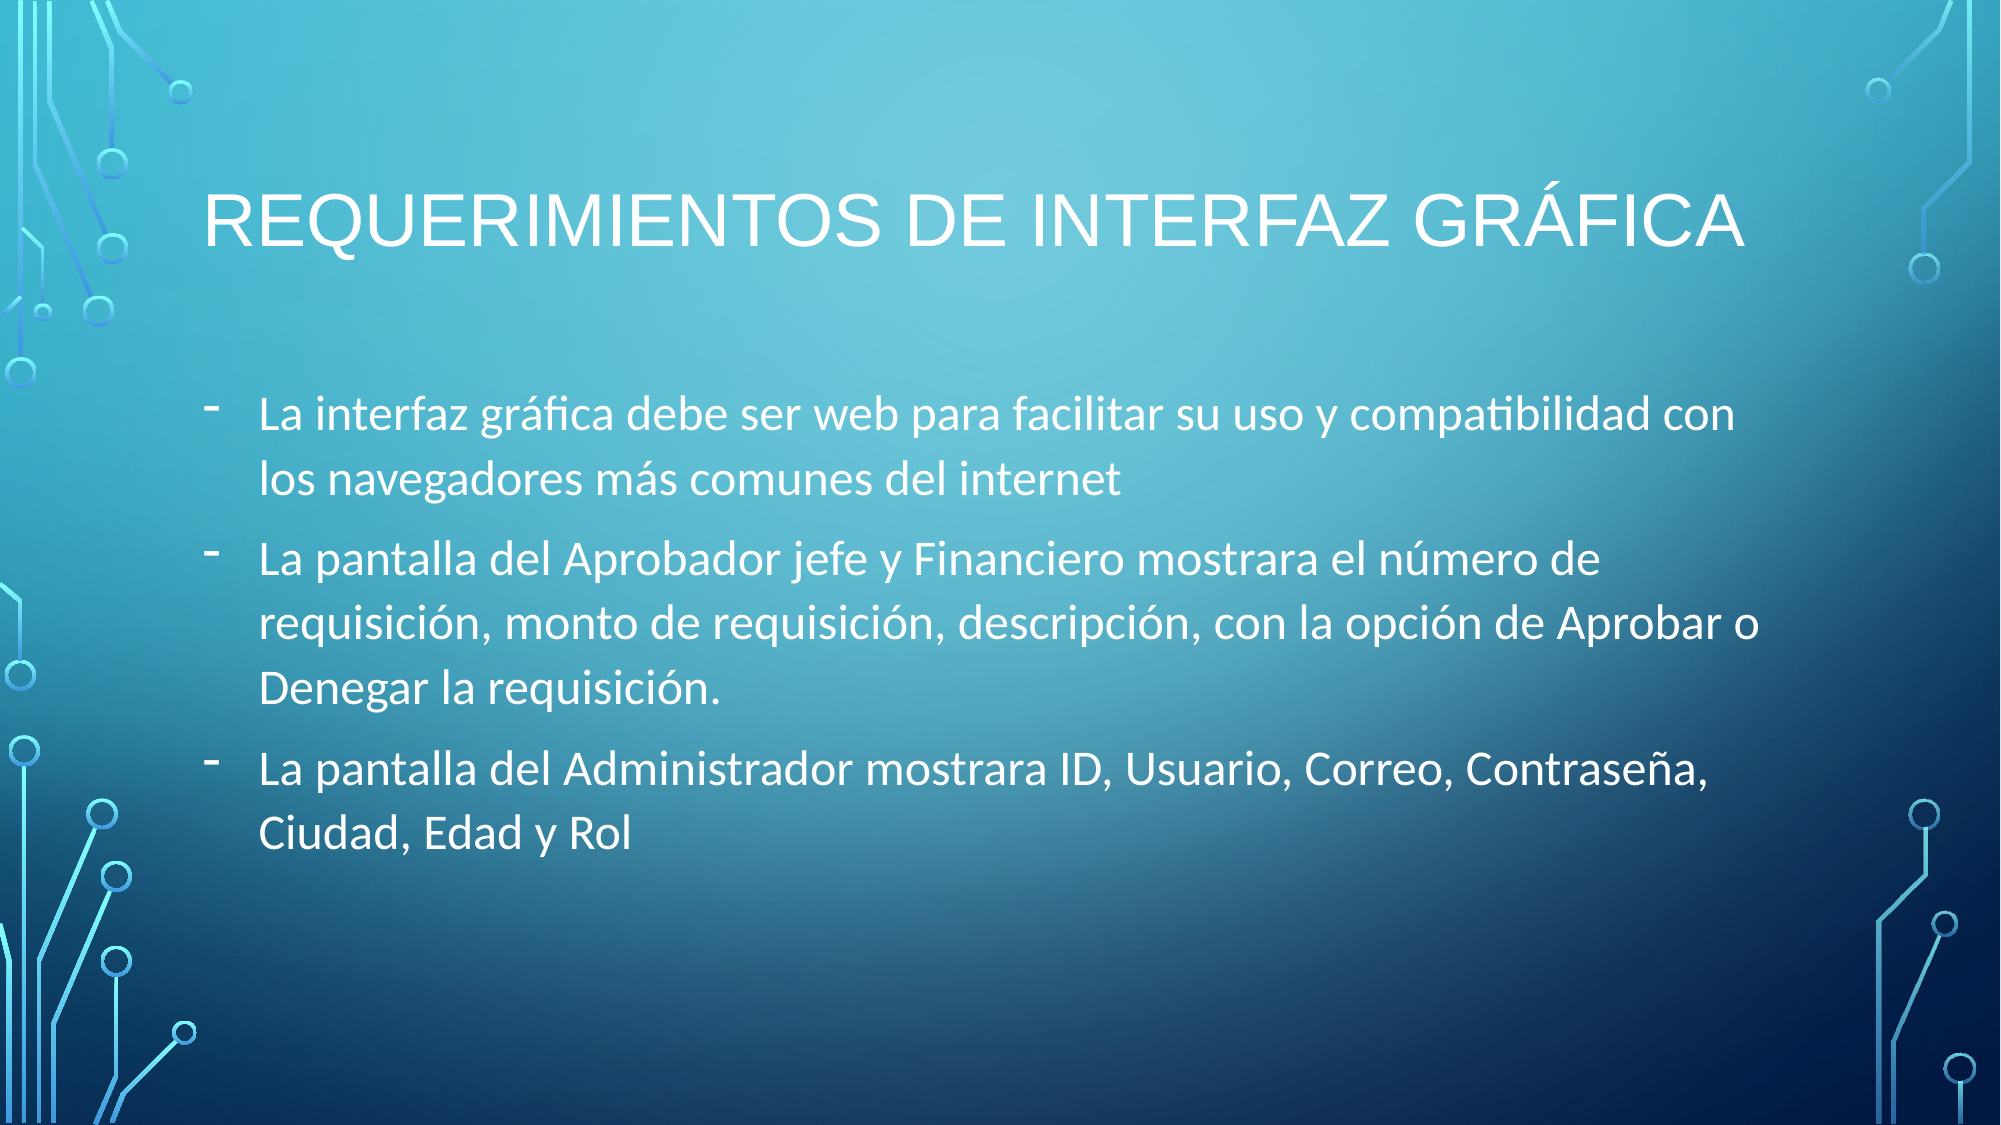

# Requerimientos de Interfaz Gráfica
La interfaz gráfica debe ser web para facilitar su uso y compatibilidad con los navegadores más comunes del internet
La pantalla del Aprobador jefe y Financiero mostrara el número de requisición, monto de requisición, descripción, con la opción de Aprobar o Denegar la requisición.
La pantalla del Administrador mostrara ID, Usuario, Correo, Contraseña, Ciudad, Edad y Rol